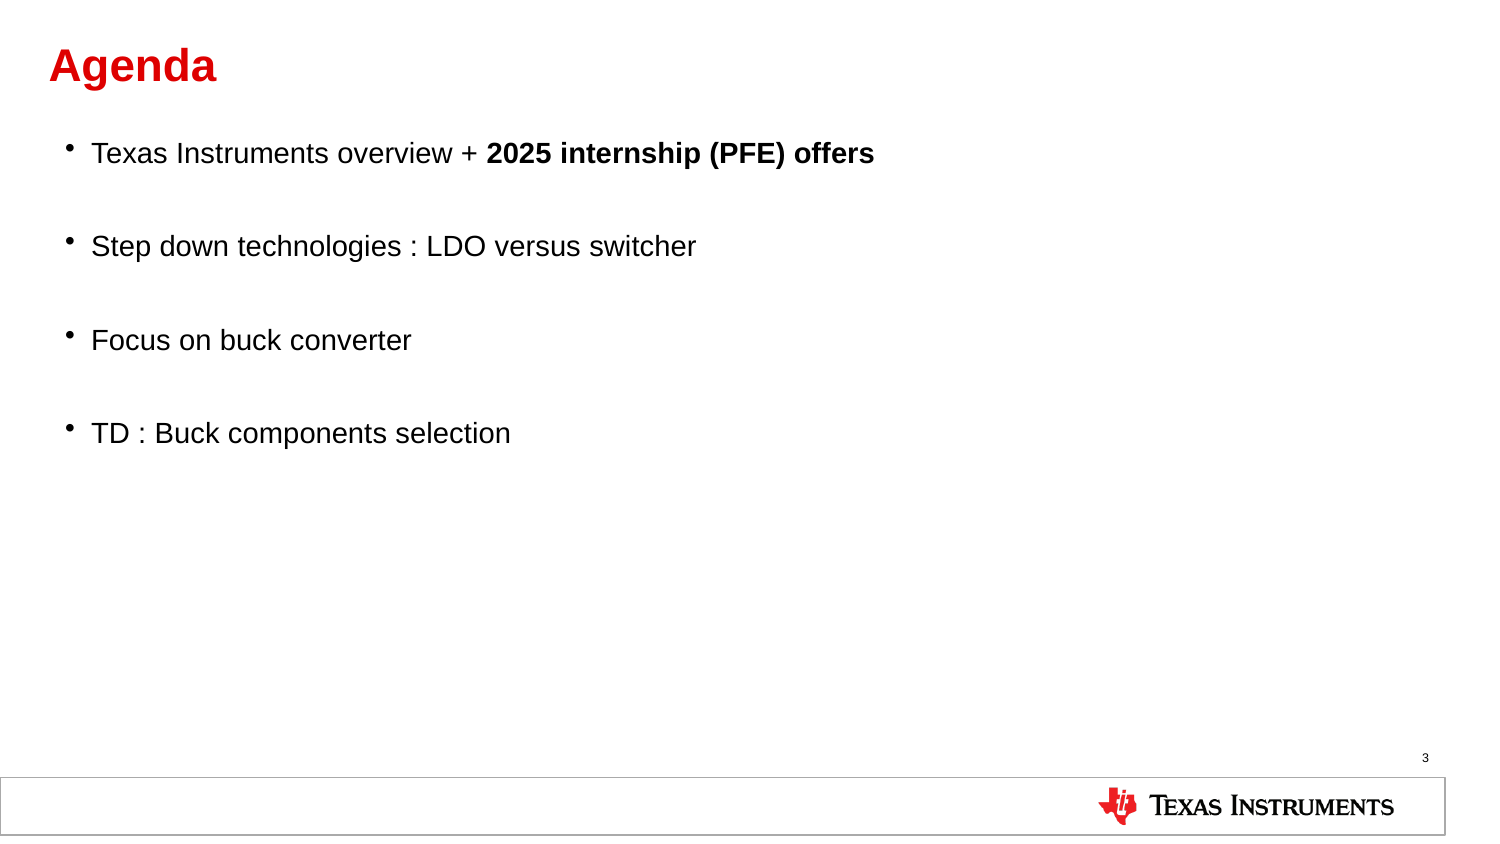

# Agenda
Texas Instruments overview + 2025 internship (PFE) offers

Step down technologies : LDO versus switcher

Focus on buck converter

TD : Buck components selection
3